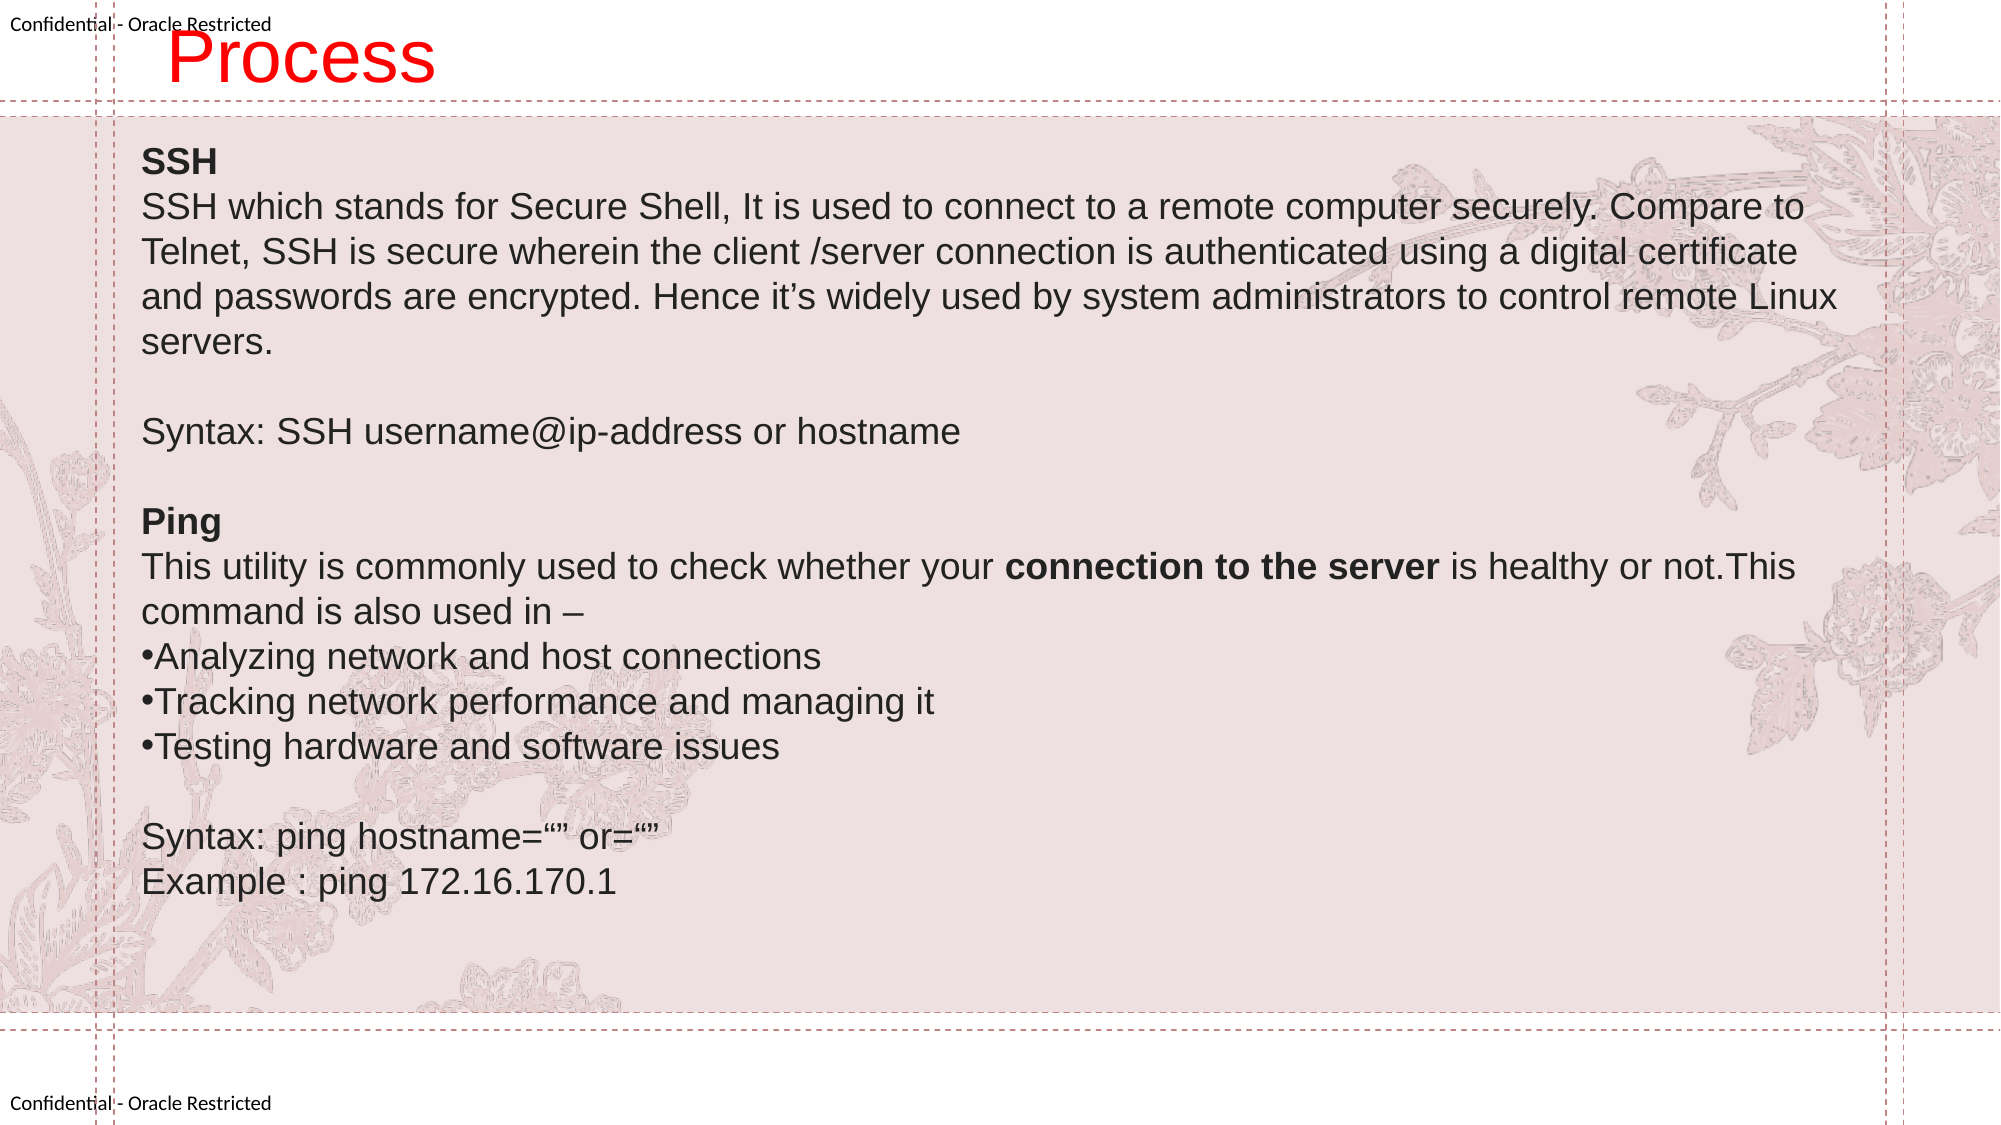

Process
SSH
SSH which stands for Secure Shell, It is used to connect to a remote computer securely. Compare to Telnet, SSH is secure wherein the client /server connection is authenticated using a digital certificate and passwords are encrypted. Hence it’s widely used by system administrators to control remote Linux servers.

Syntax: SSH username@ip-address or hostname

Ping
This utility is commonly used to check whether your connection to the server is healthy or not.This command is also used in –
Analyzing network and host connections
Tracking network performance and managing it
Testing hardware and software issues

Syntax: ping hostname=“” or=“”
Example : ping 172.16.170.1